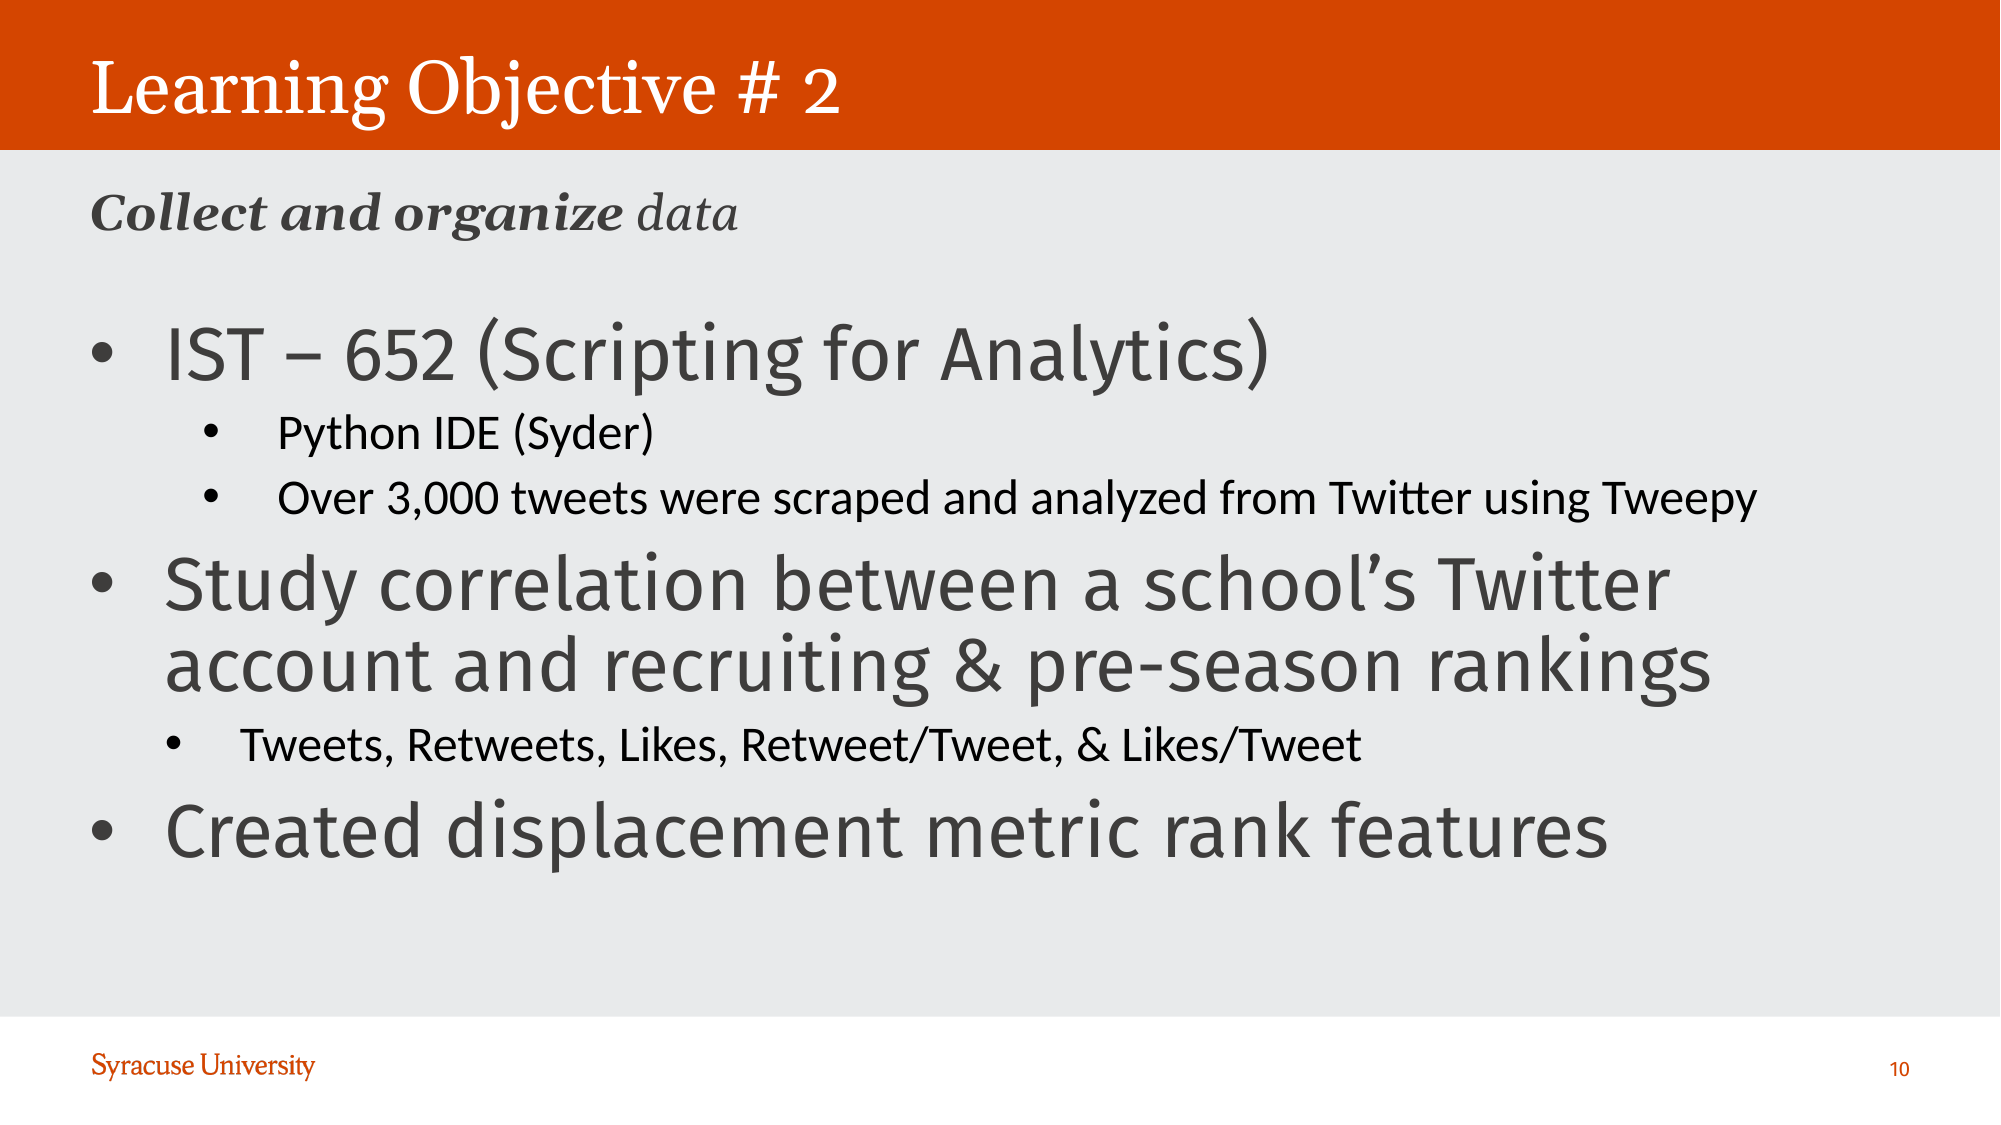

# Learning Objective # 2
Collect and organize data
IST – 652 (Scripting for Analytics)
Python IDE (Syder)
Over 3,000 tweets were scraped and analyzed from Twitter using Tweepy
Study correlation between a school’s Twitter account and recruiting & pre-season rankings
Tweets, Retweets, Likes, Retweet/Tweet, & Likes/Tweet
Created displacement metric rank features

10